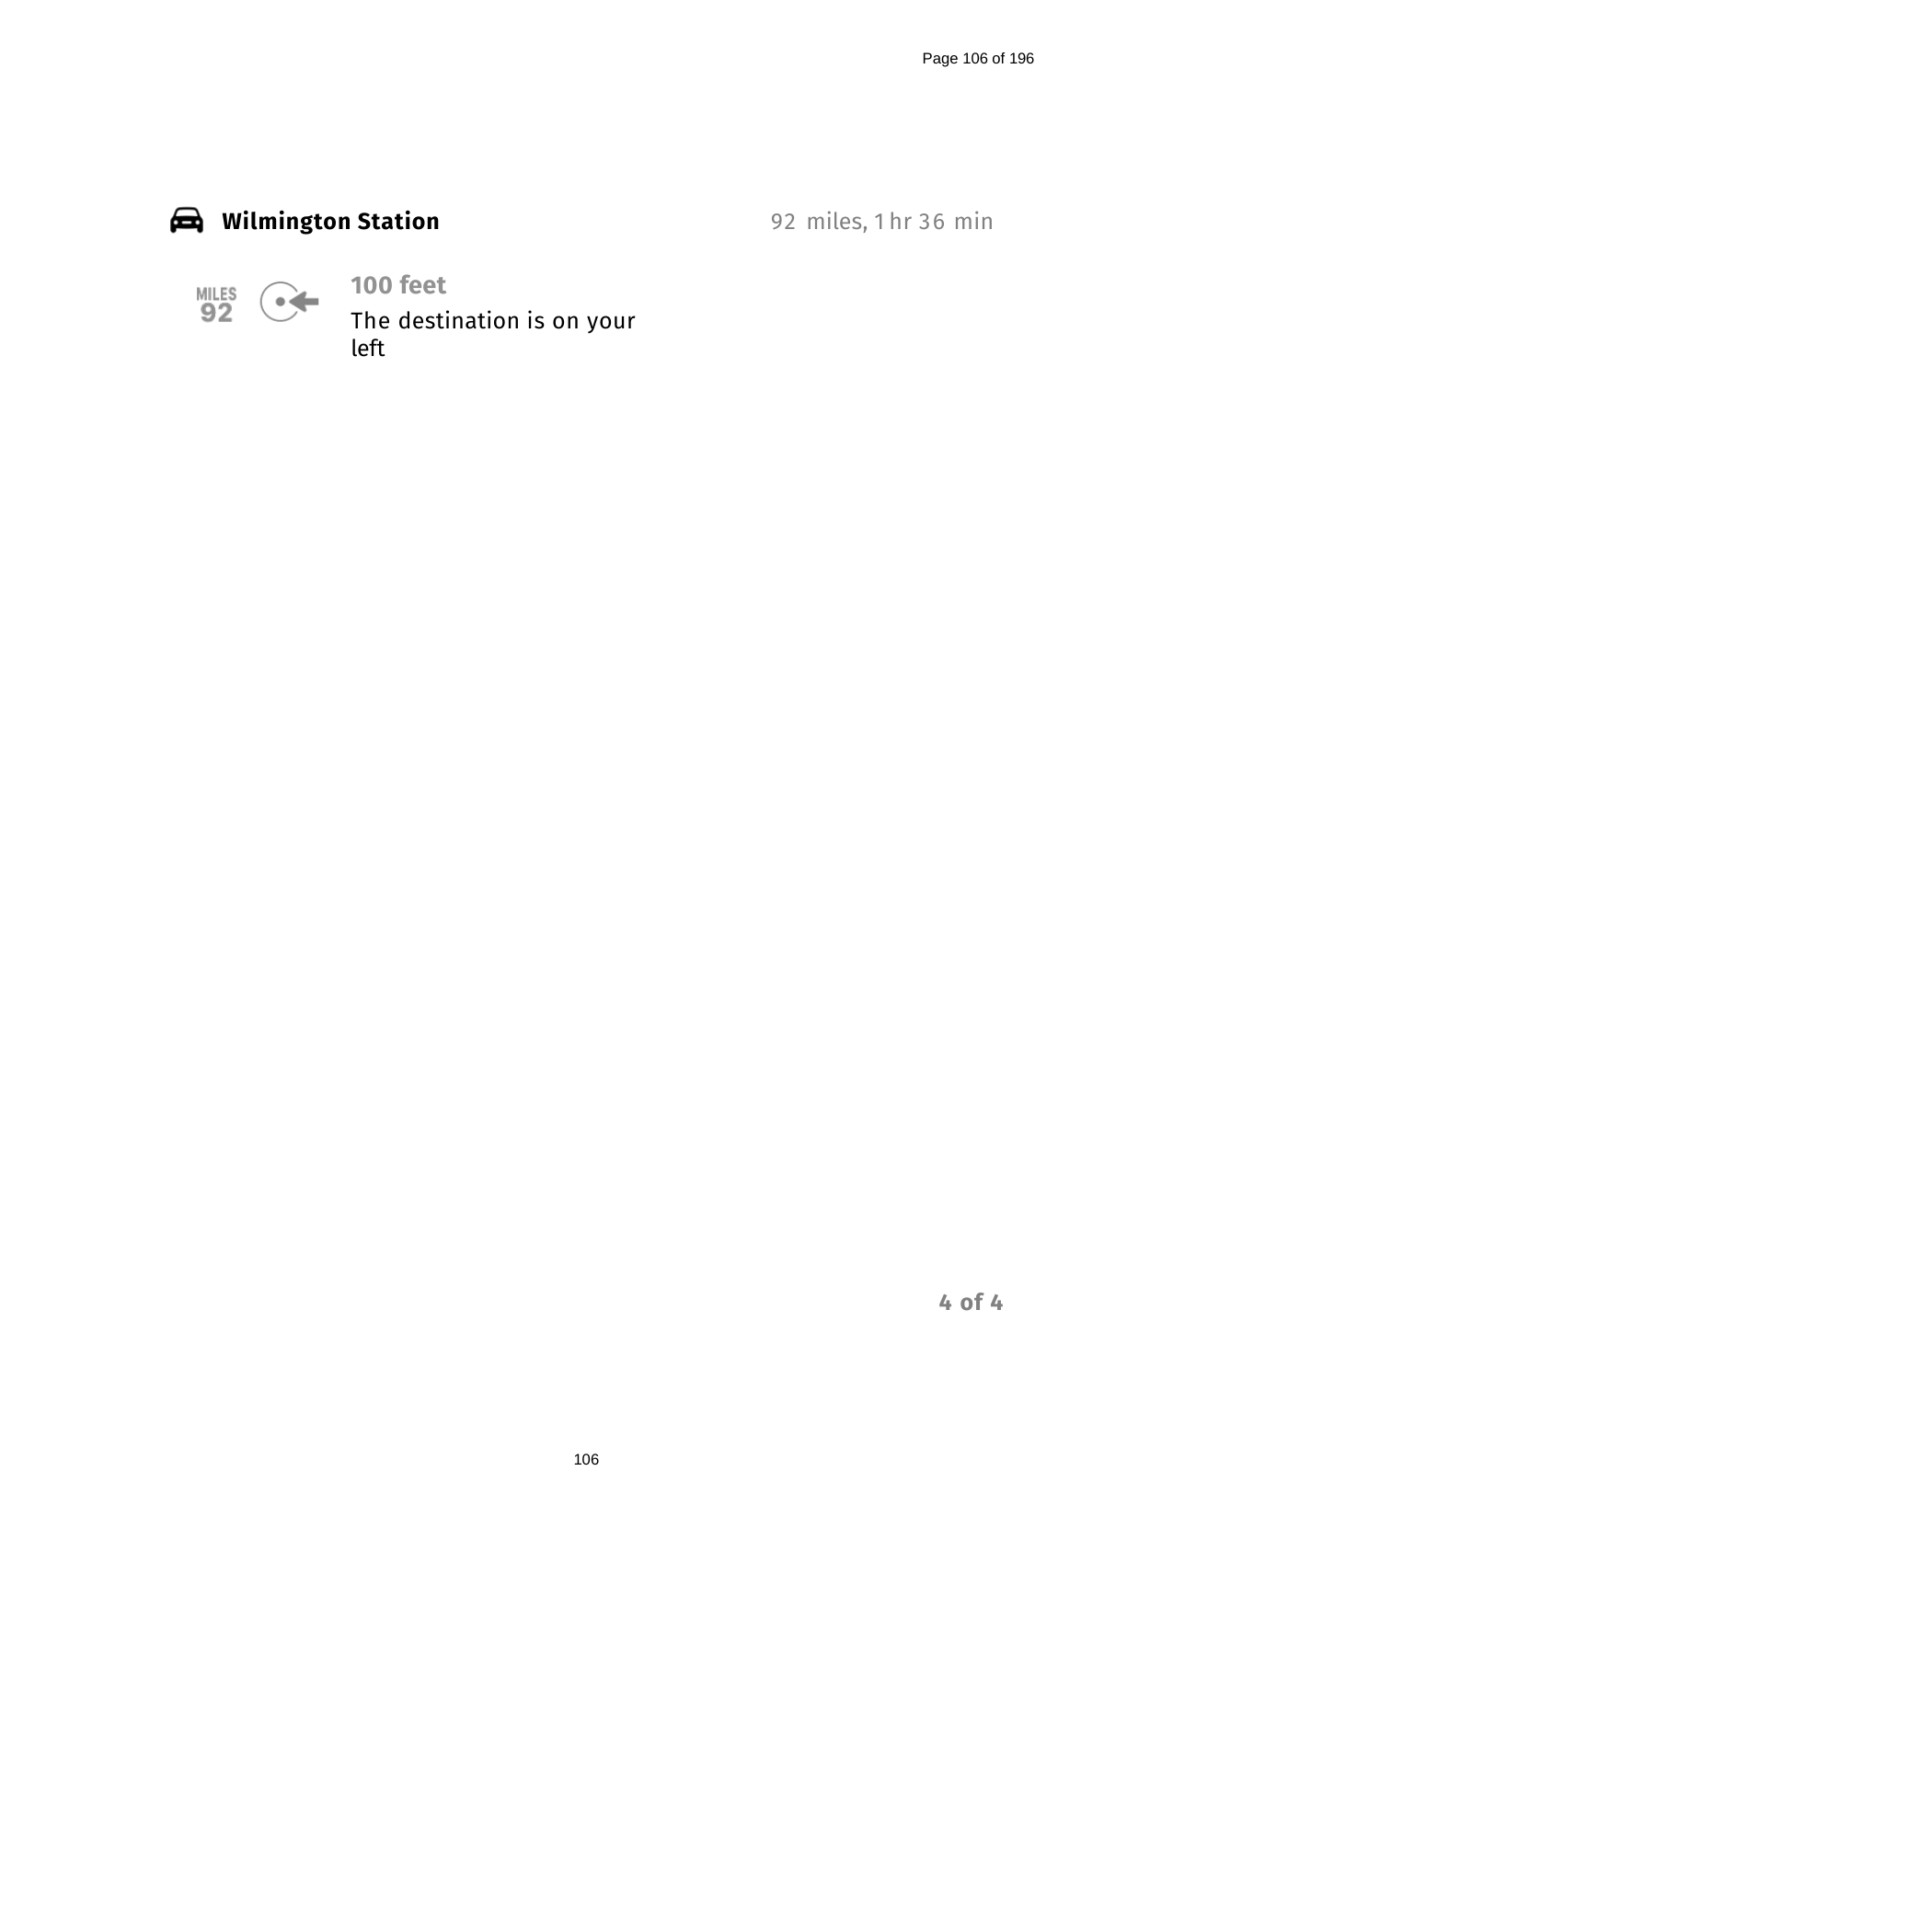

Page 106 of 196

Wilmington Station
92 miles, 1 hr 36 min
100 feet
The destination is on your left

4 of 4
106